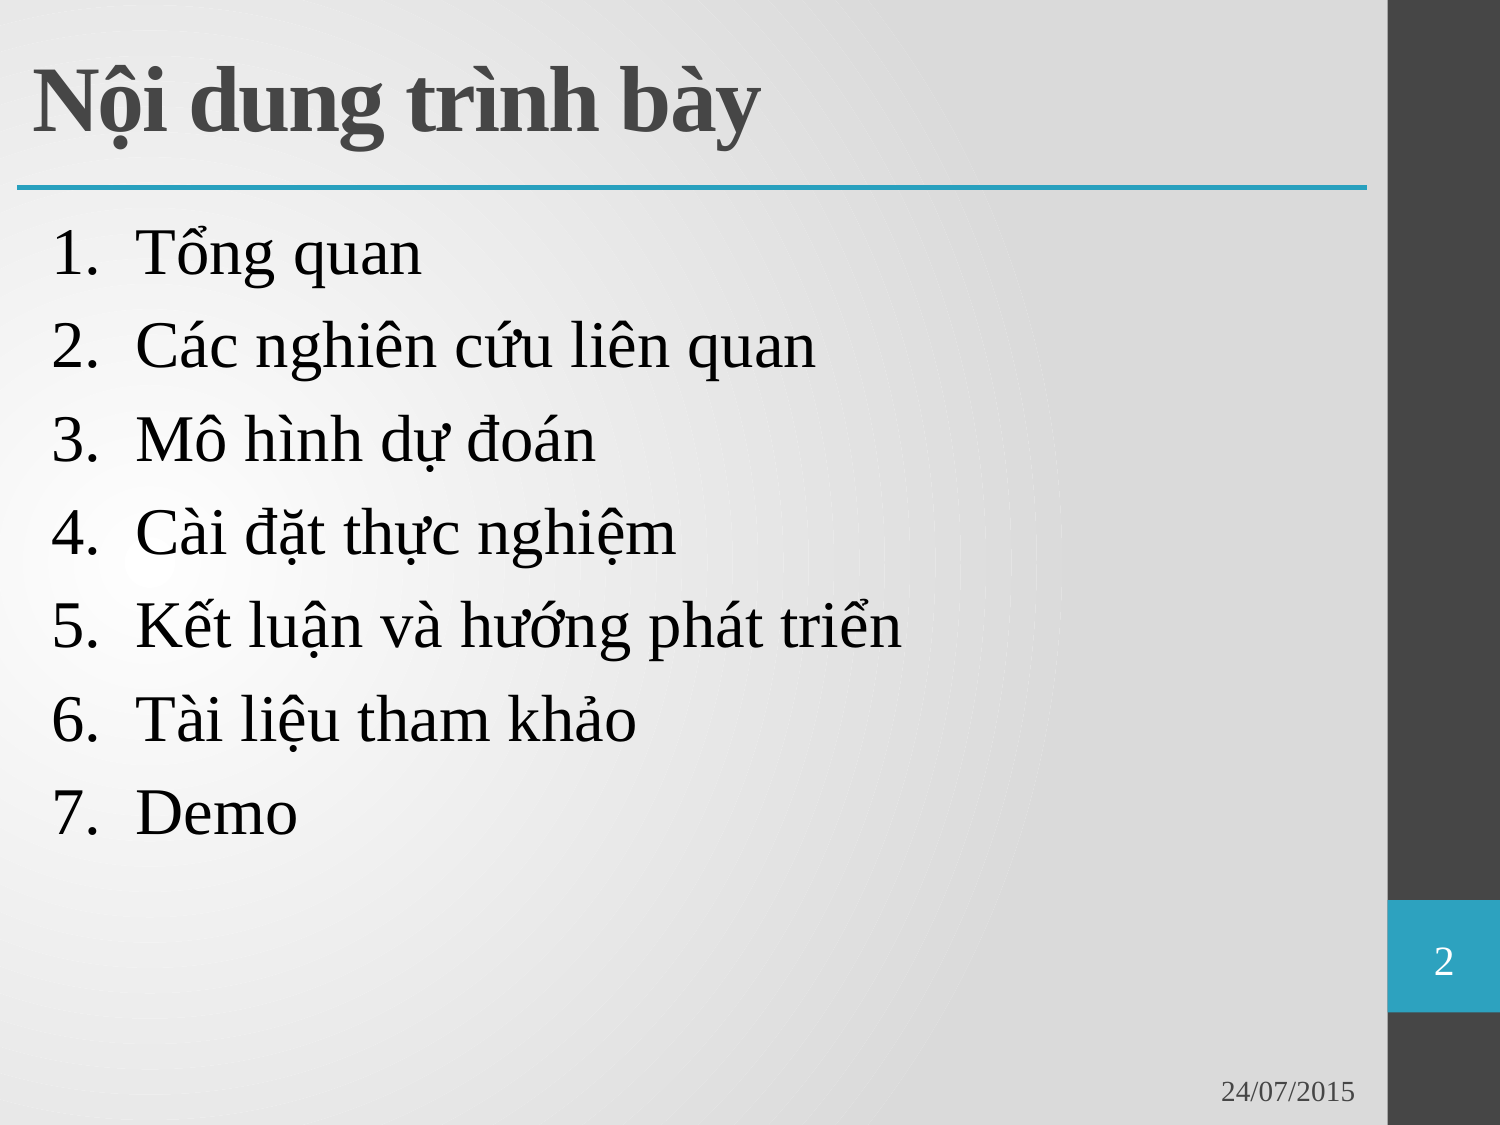

# Nội dung trình bày
Tổng quan
Các nghiên cứu liên quan
Mô hình dự đoán
Cài đặt thực nghiệm
Kết luận và hướng phát triển
Tài liệu tham khảo
Demo
2
24/07/2015